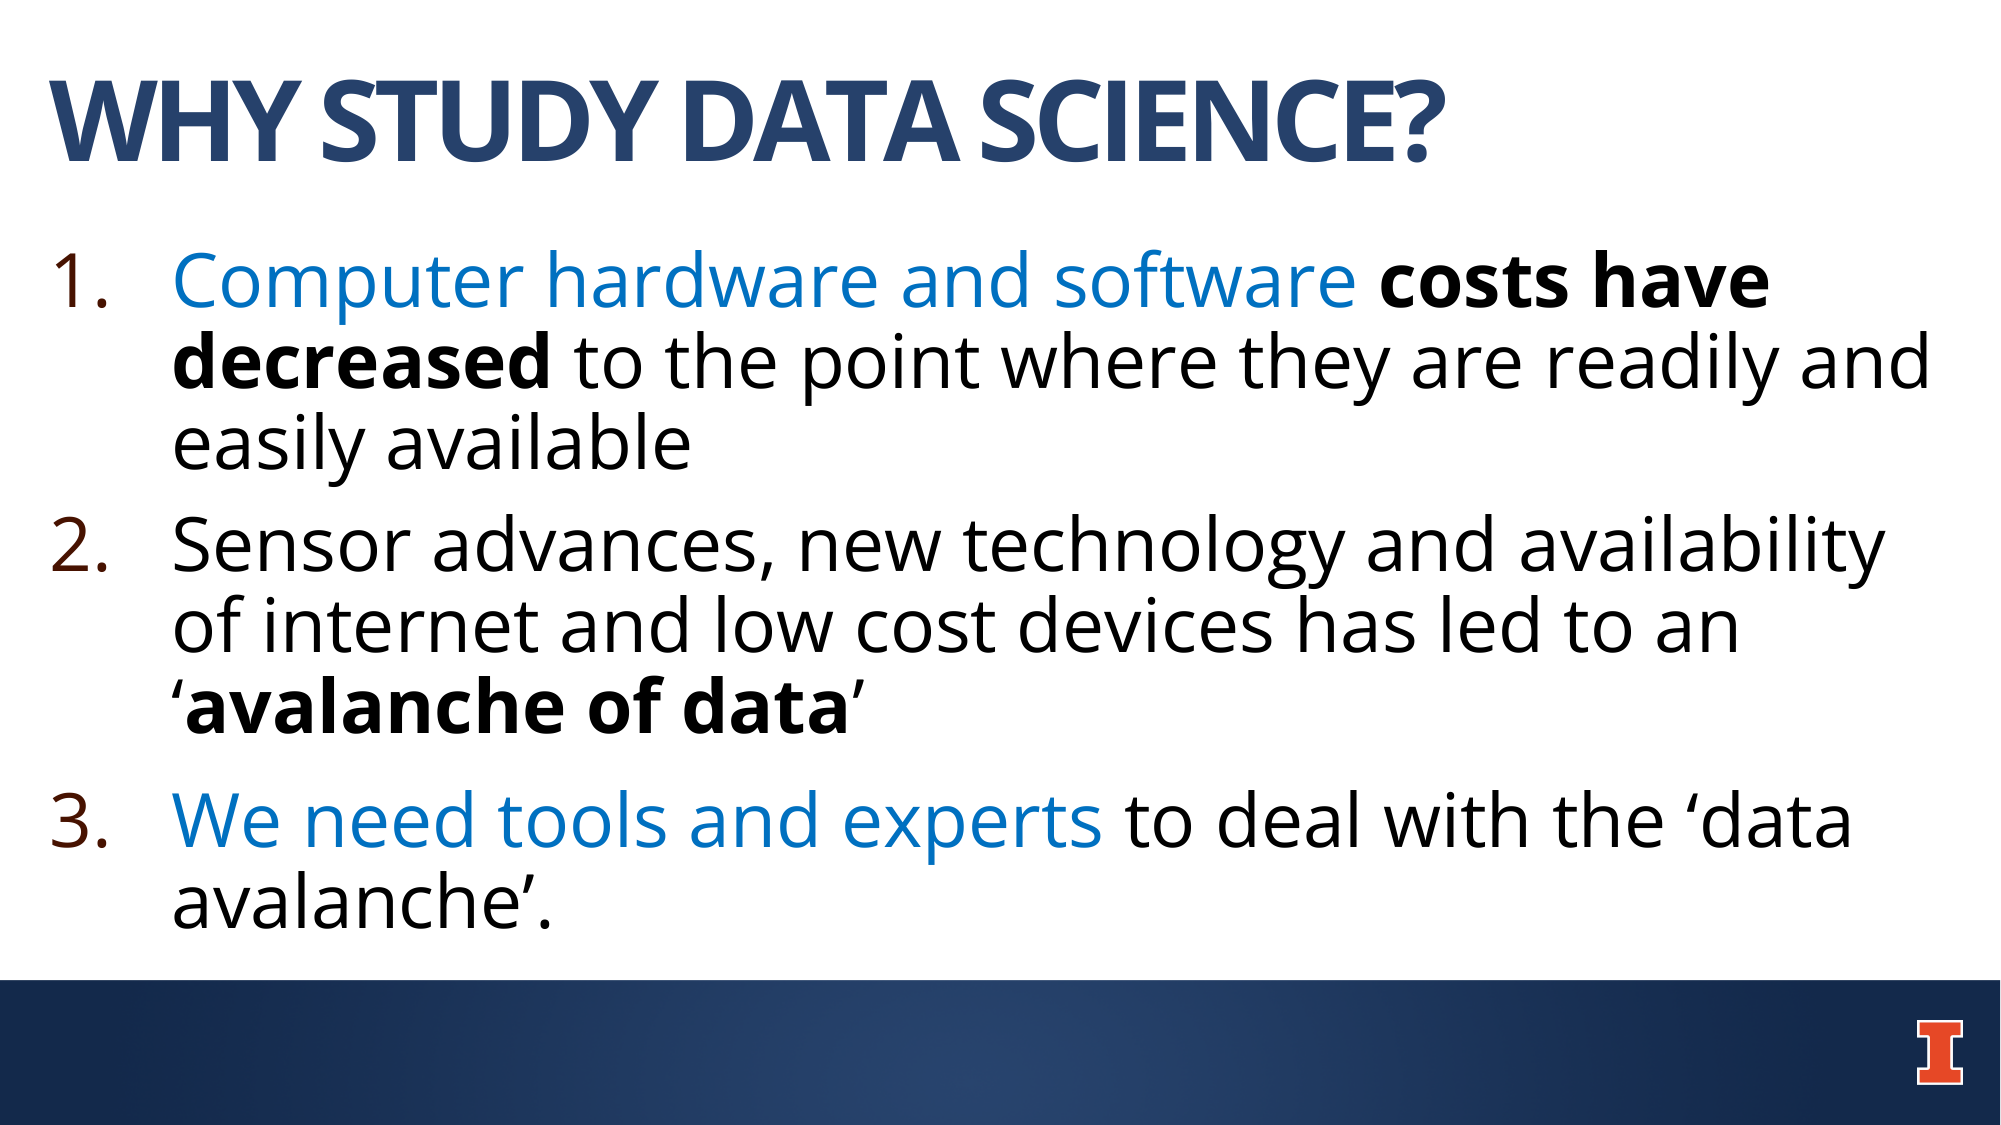

# Why study data science?
Computer hardware and software costs have decreased to the point where they are readily and easily available
Sensor advances, new technology and availability of internet and low cost devices has led to an ‘avalanche of data’
We need tools and experts to deal with the ‘data avalanche’.